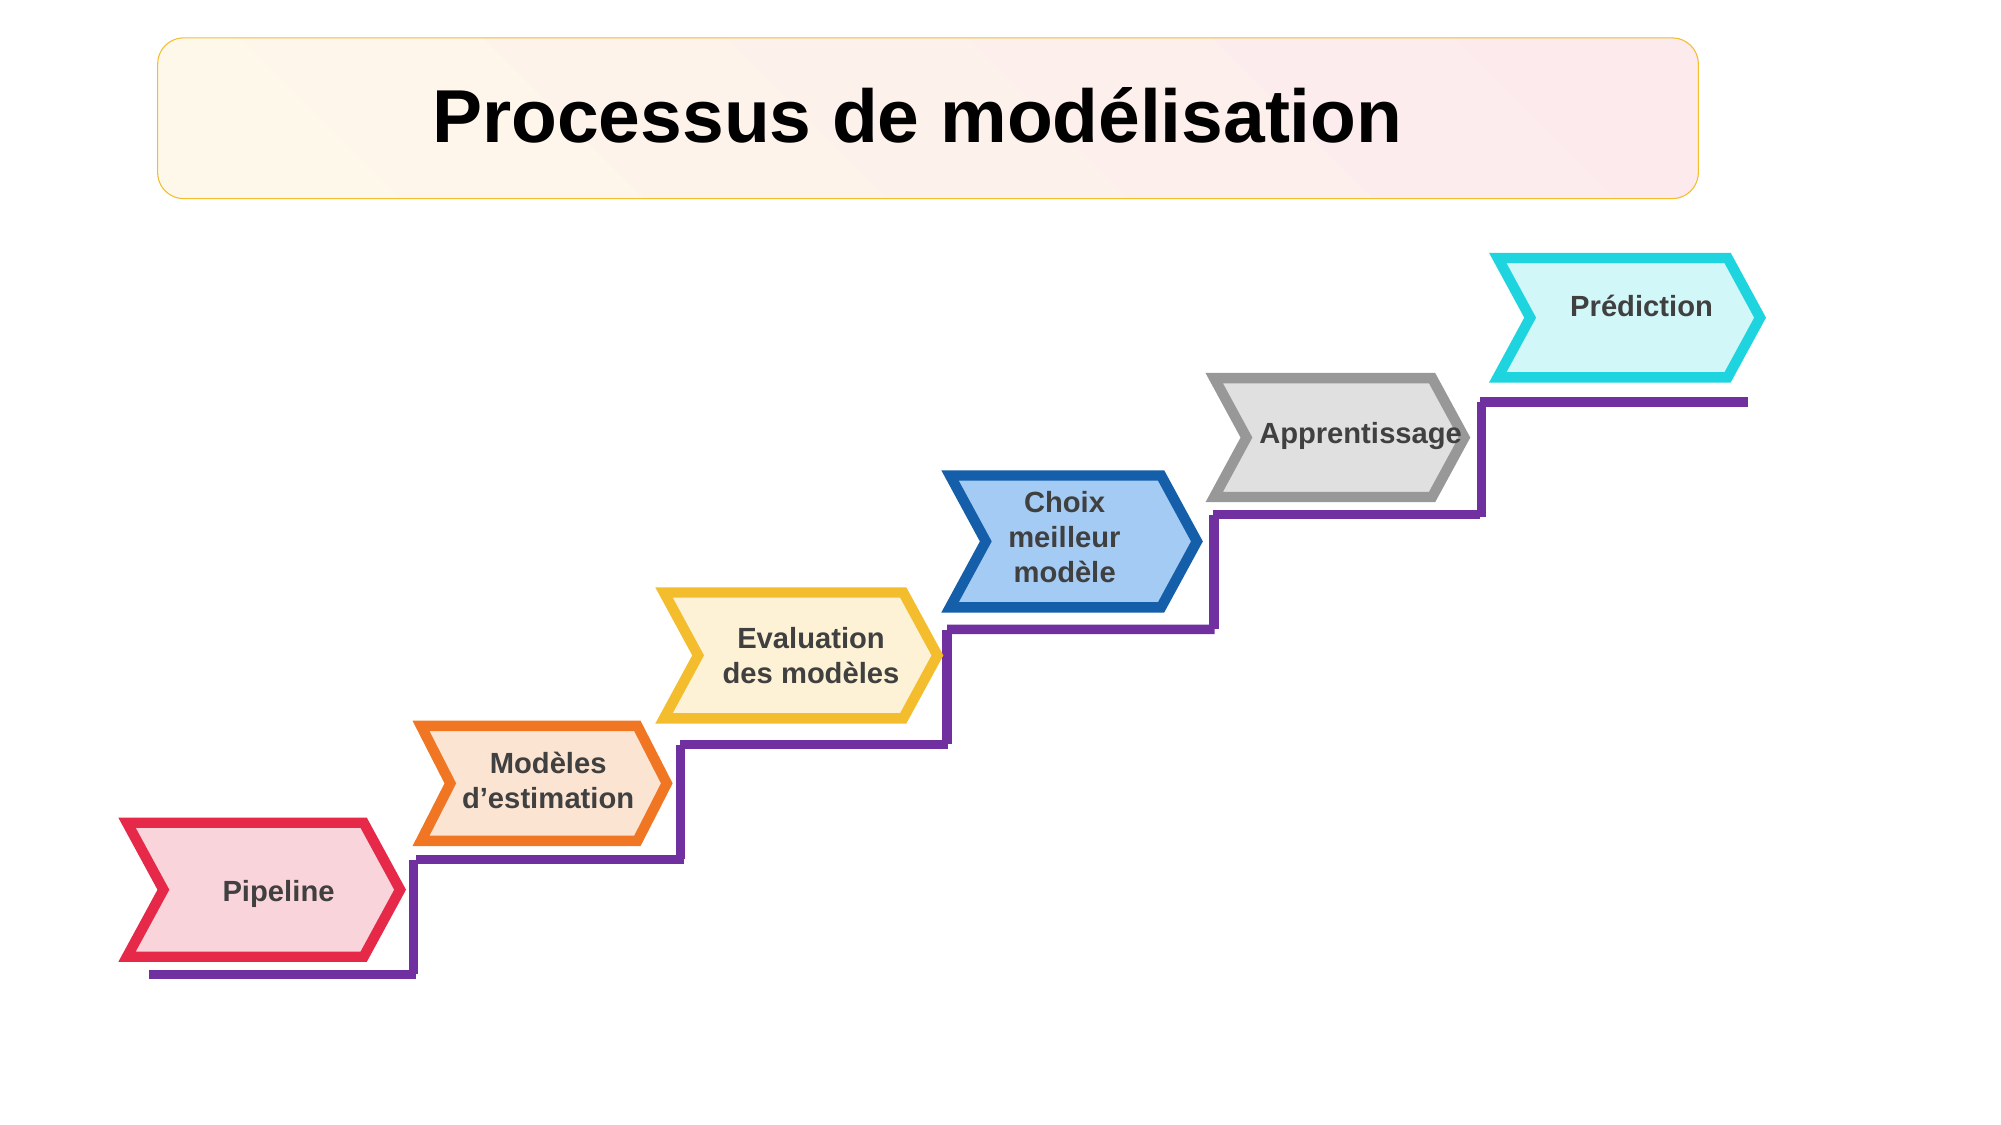

Processus de modélisation

Prédiction

Apprentissage

Choix meilleur modèle

Evaluation des modèles

Modèles d’estimation

Pipeline